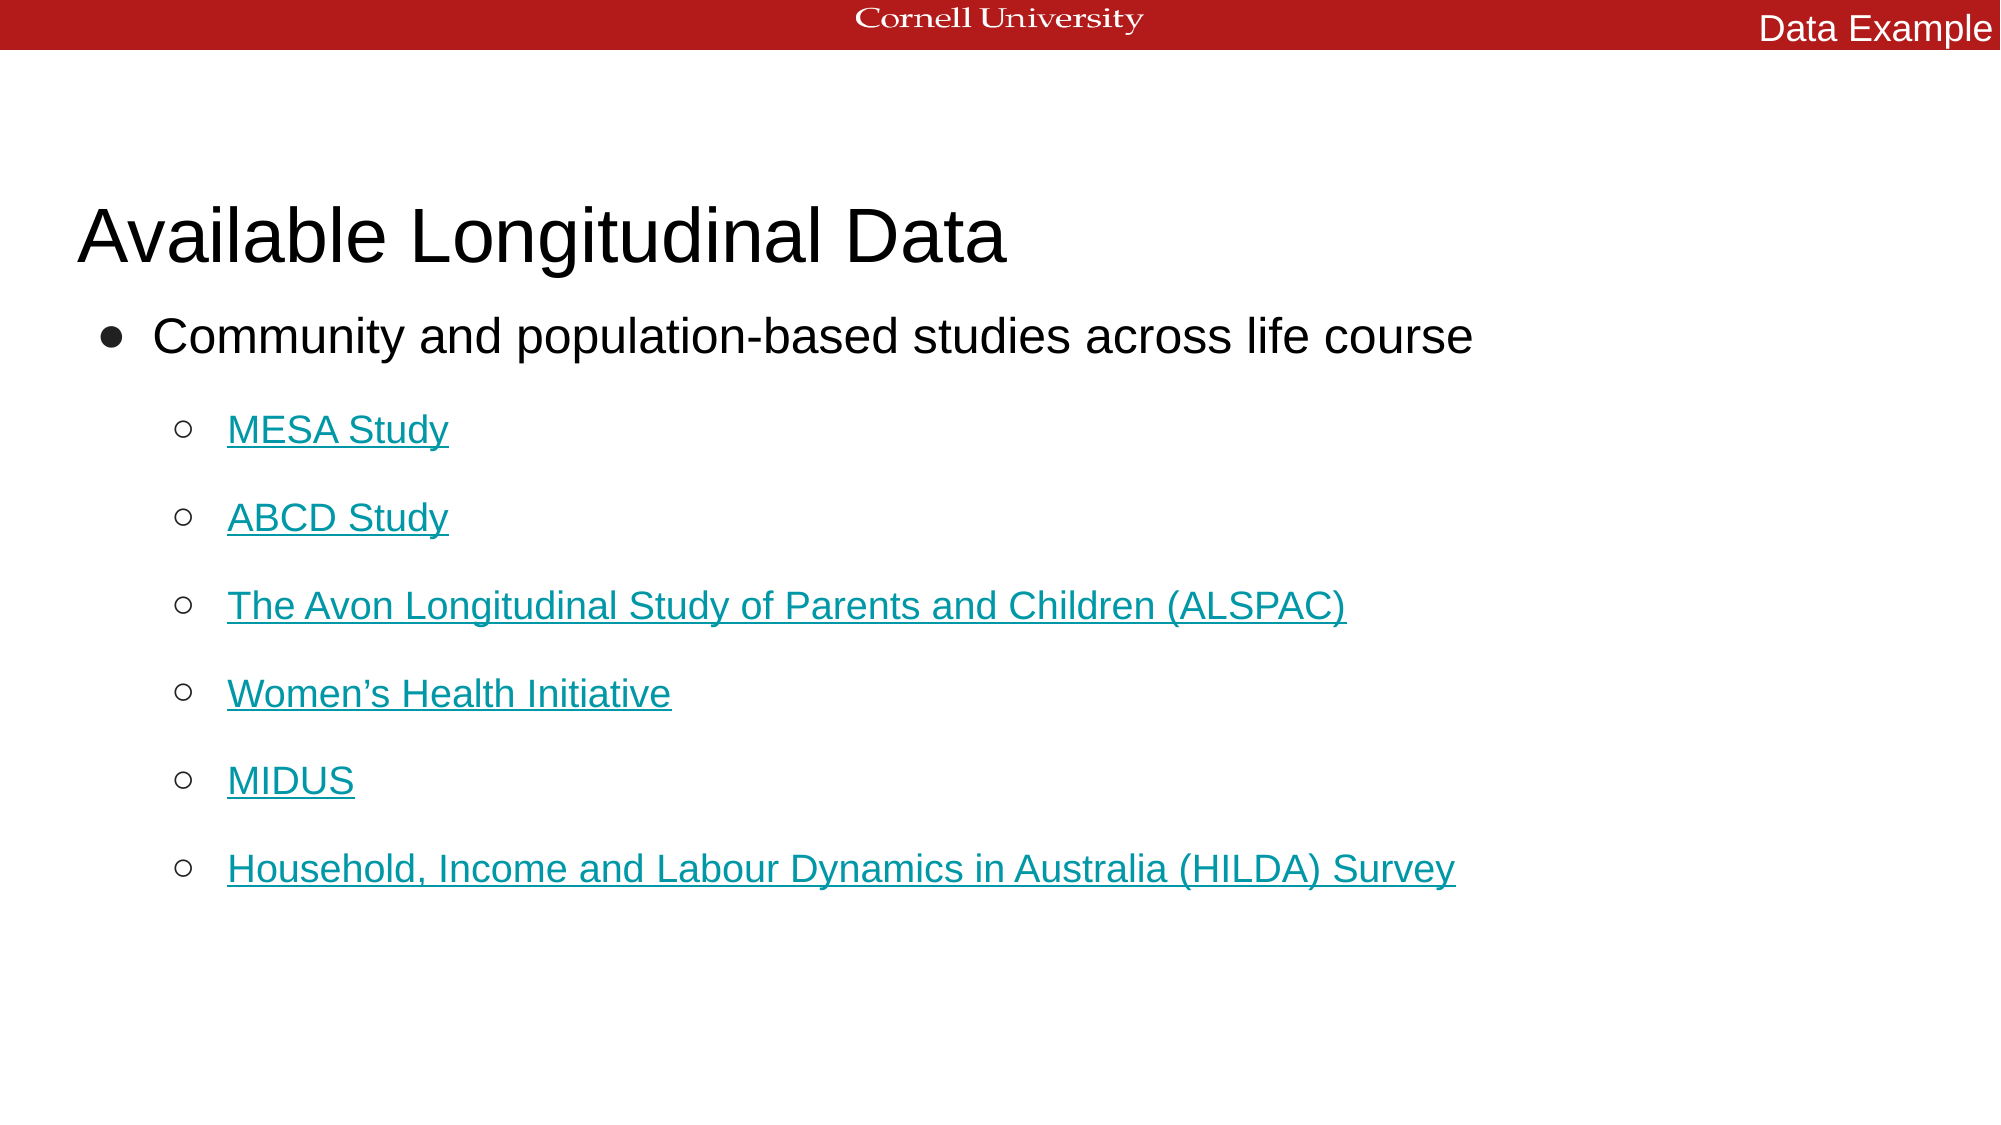

Data Example
# Available Longitudinal Data
Community and population-based studies across life course
MESA Study
ABCD Study
The Avon Longitudinal Study of Parents and Children (ALSPAC)
Women’s Health Initiative
MIDUS
Household, Income and Labour Dynamics in Australia (HILDA) Survey